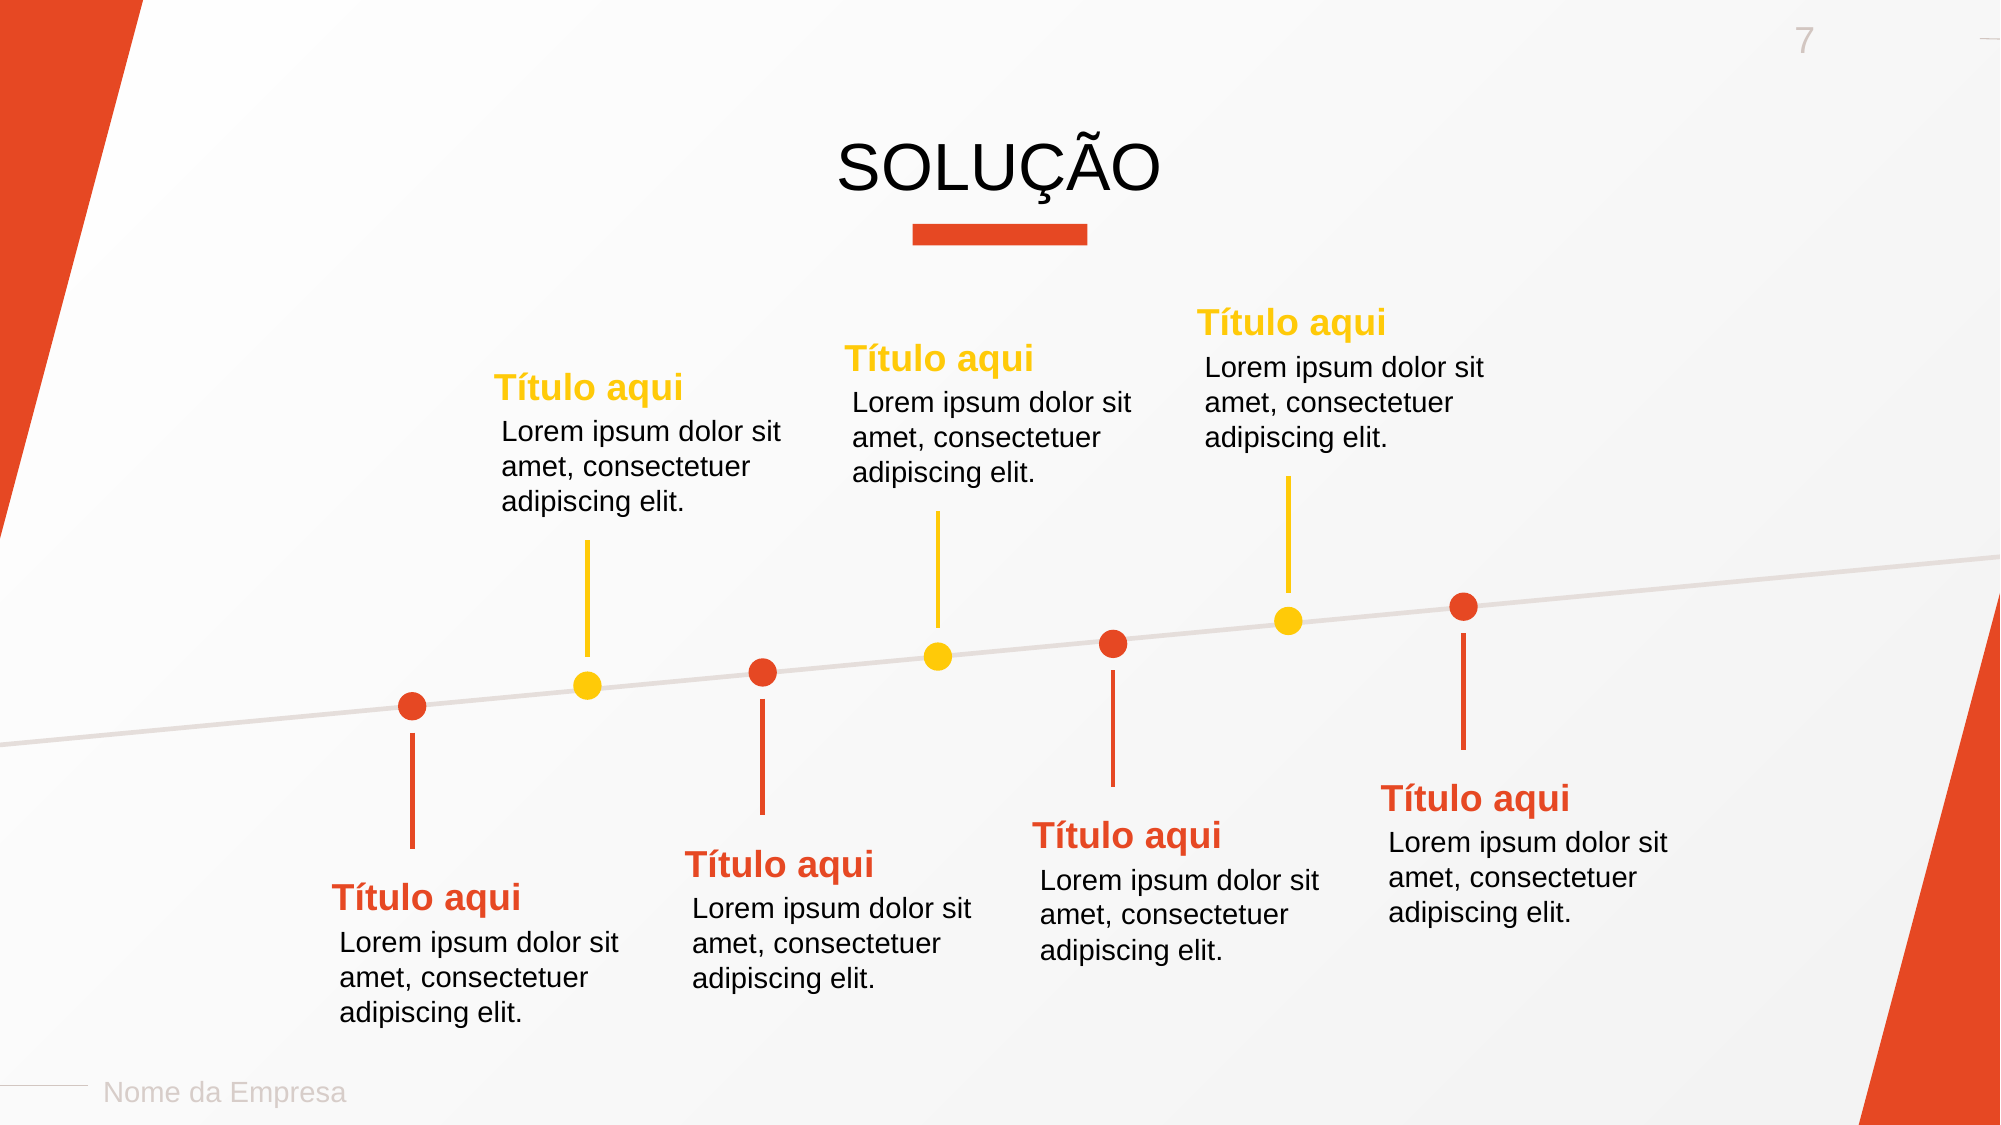

7
# SOLUÇÃO

Título aqui
Lorem ipsum dolor sit amet, consectetuer adipiscing elit.

Título aqui
Lorem ipsum dolor sit amet, consectetuer adipiscing elit.

Título aqui
Lorem ipsum dolor sit amet, consectetuer adipiscing elit.

Título aqui
Lorem ipsum dolor sit amet, consectetuer adipiscing elit.

Título aqui
Lorem ipsum dolor sit amet, consectetuer adipiscing elit.

Título aqui
Lorem ipsum dolor sit amet, consectetuer adipiscing elit.

Título aqui
Lorem ipsum dolor sit amet, consectetuer adipiscing elit.
Nome da Empresa